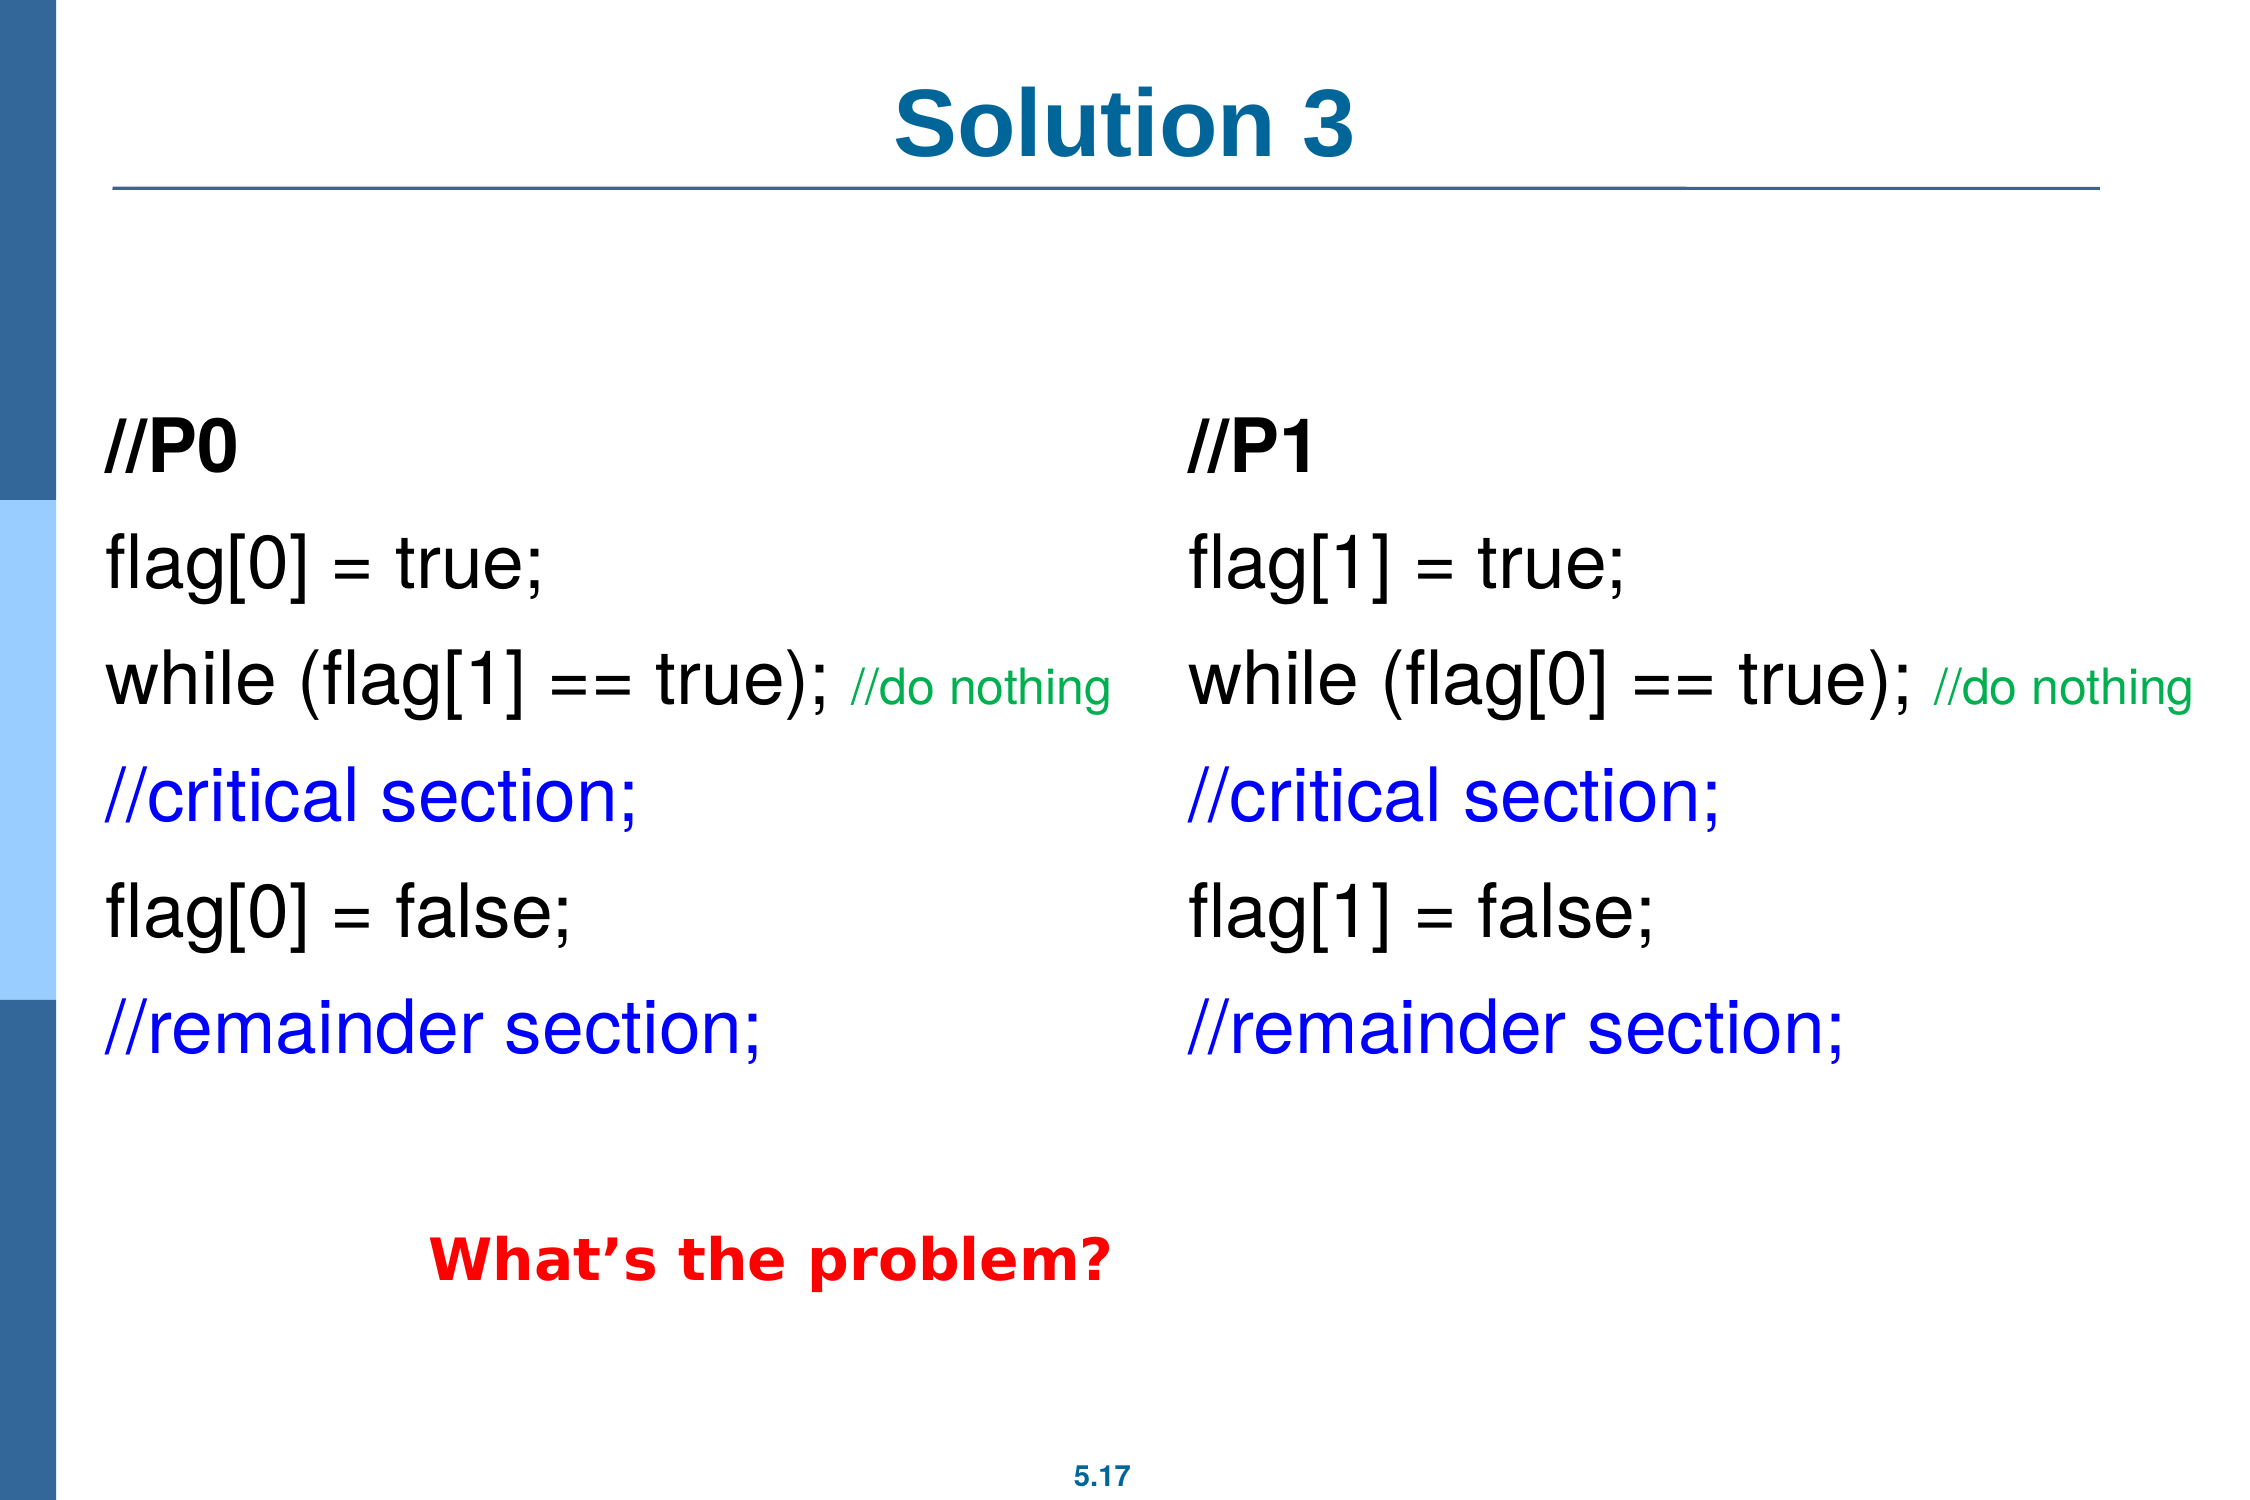

# Solution 3
//P0
flag[0] = true;
while (flag[1] == true); //do nothing
//critical section;
flag[0] = false;
//remainder section;

//P1
flag[1] = true;
while (flag[0] == true); //do nothing
//critical section;
flag[1] = false;
//remainder section;

What’s the problem?